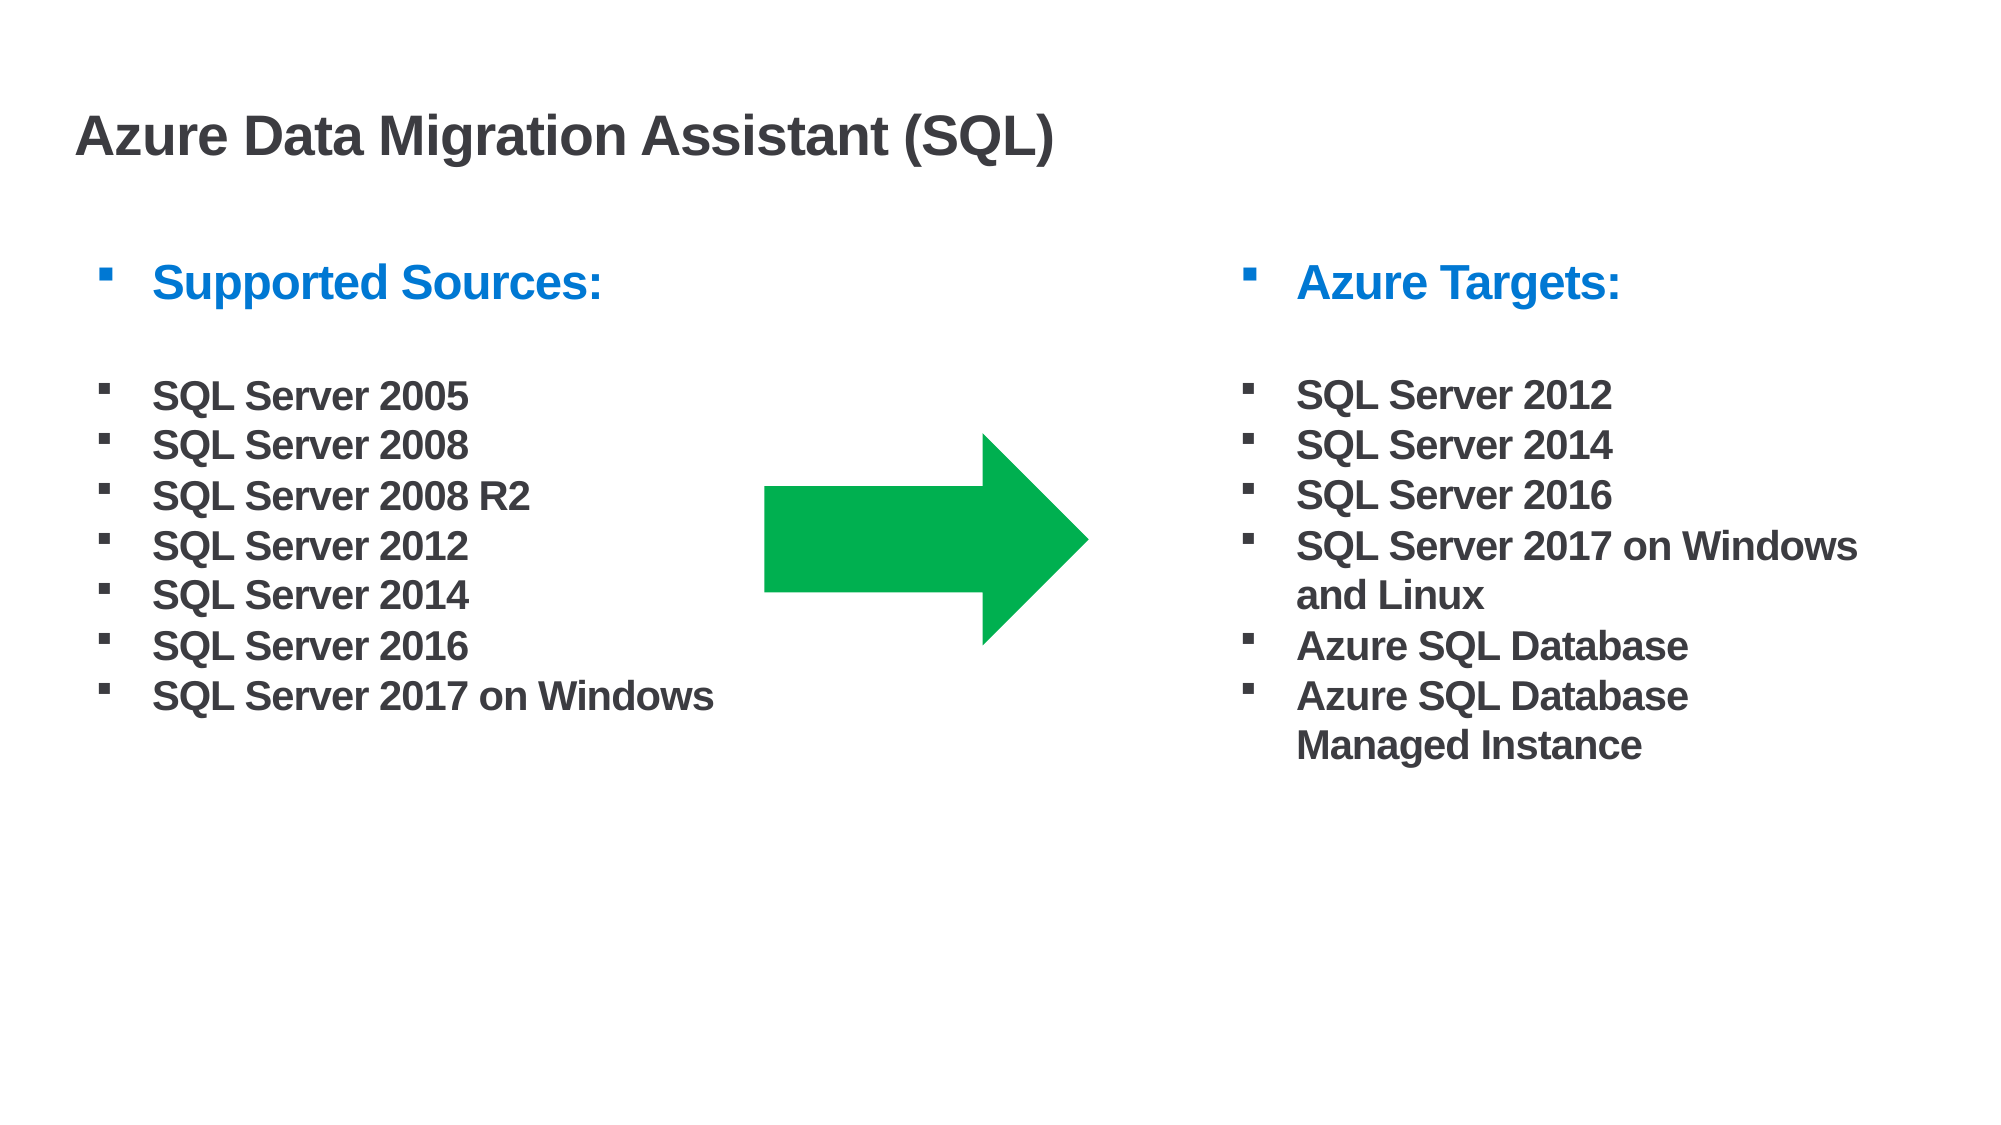

# Azure Data Migration Assistant (SQL)
Supported Sources:

SQL Server 2005
SQL Server 2008
SQL Server 2008 R2
SQL Server 2012
SQL Server 2014
SQL Server 2016
SQL Server 2017 on Windows
Azure Targets:

SQL Server 2012
SQL Server 2014
SQL Server 2016
SQL Server 2017 on Windows and Linux
Azure SQL Database
Azure SQL Database Managed Instance